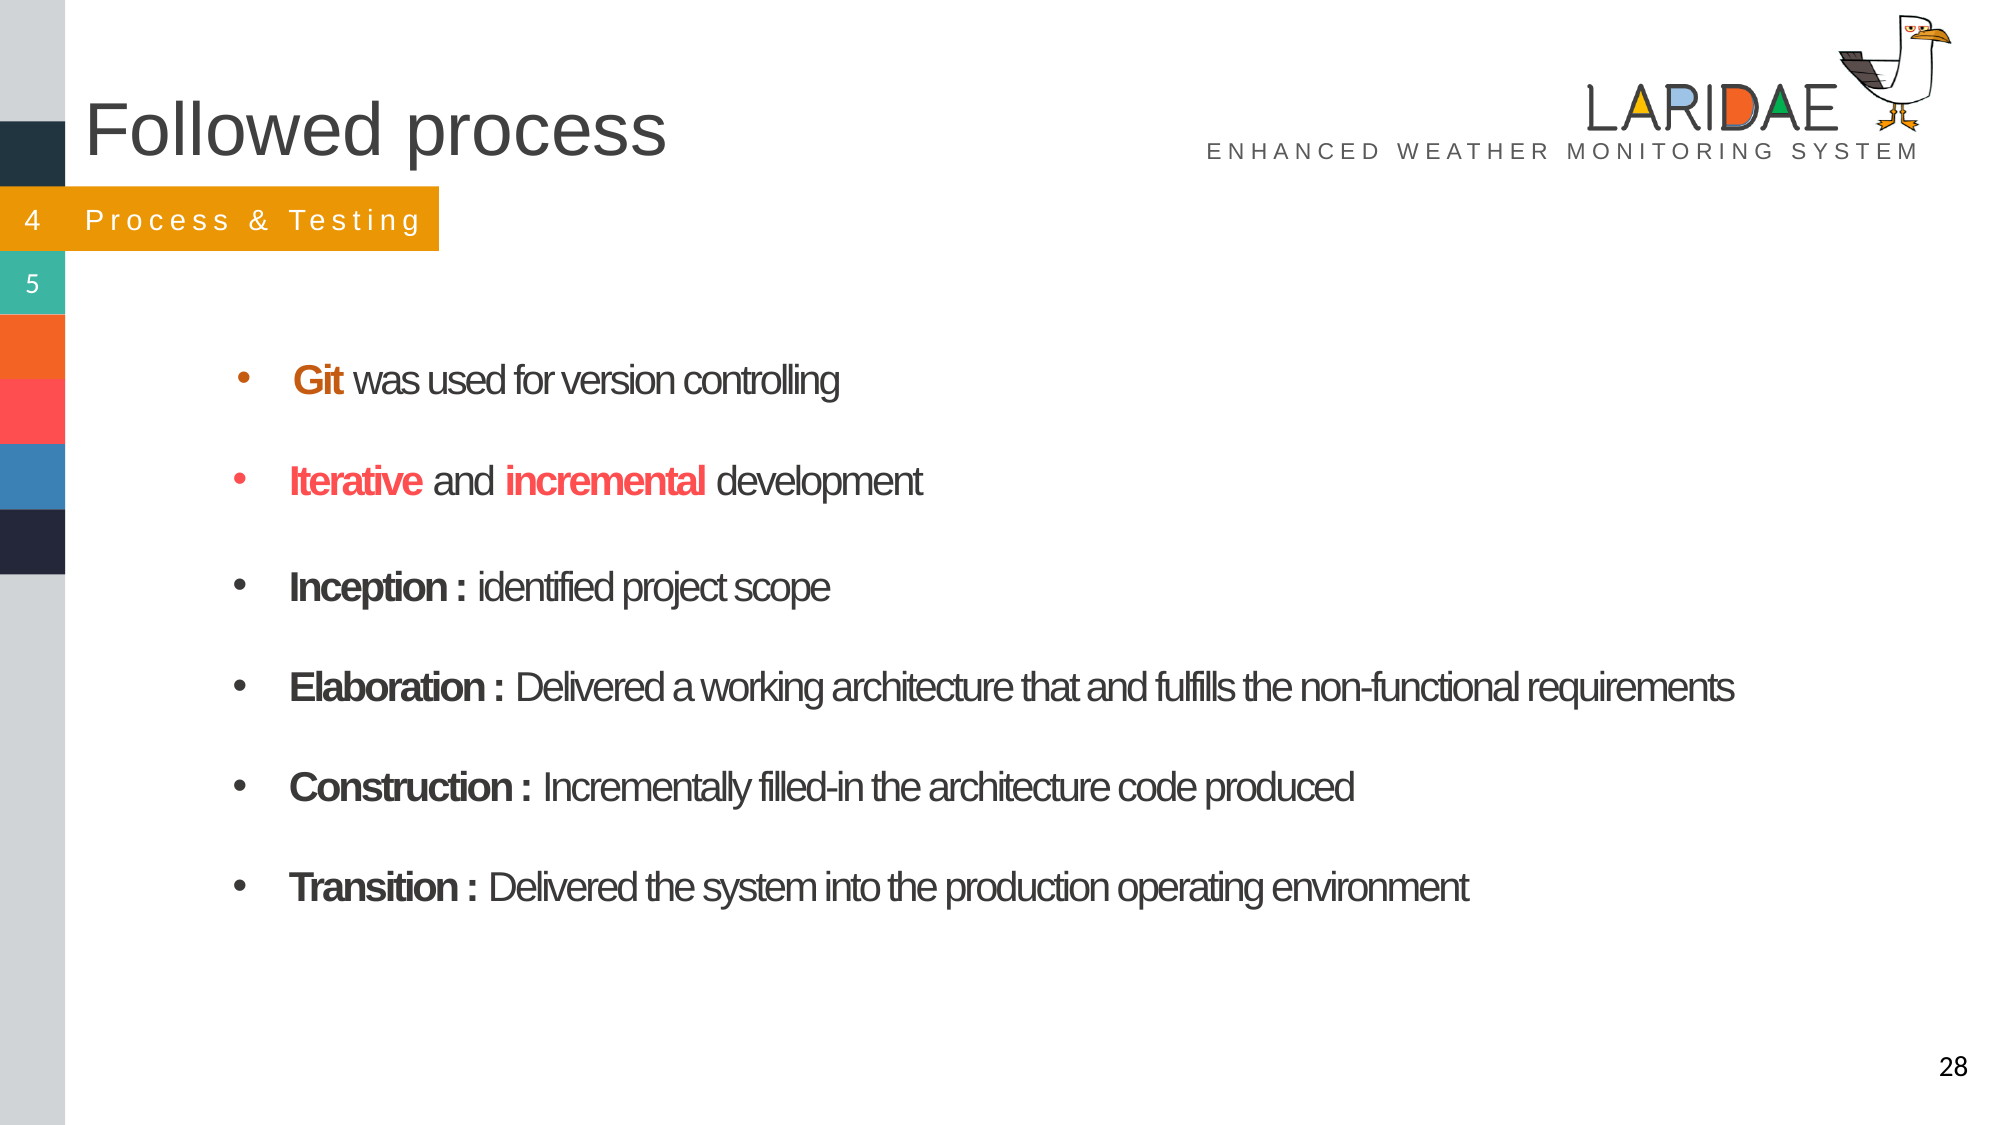

Followed process
Git was used for version controlling
Iterative and incremental development
Inception : identified project scope
Elaboration : Delivered a working architecture that and fulfills the non-functional requirements
Construction : Incrementally filled-in the architecture code produced
Transition : Delivered the system into the production operating environment

28